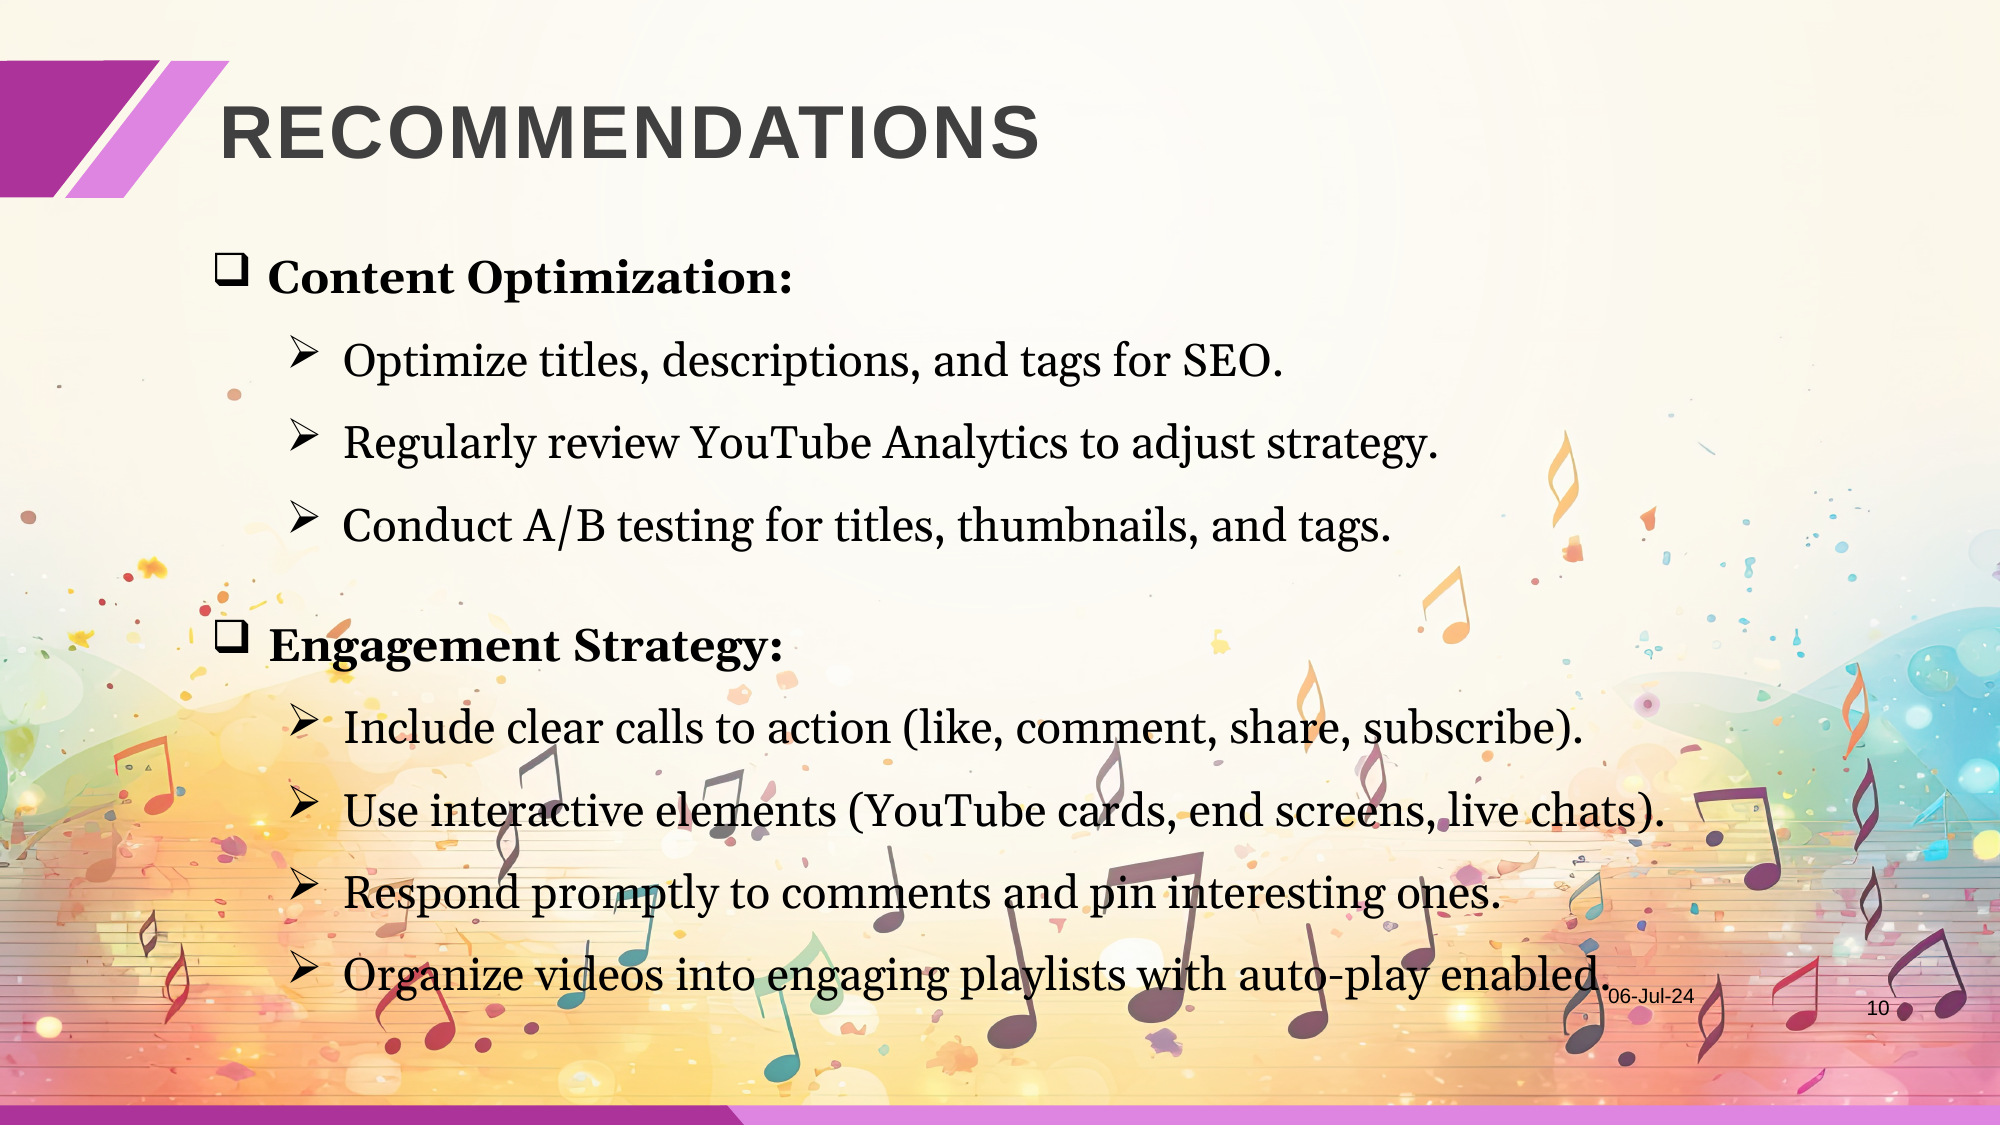

RECOMMENDATIONS
Content Optimization:
Optimize titles, descriptions, and tags for SEO.
Regularly review YouTube Analytics to adjust strategy.
Conduct A/B testing for titles, thumbnails, and tags.

Engagement Strategy:
Include clear calls to action (like, comment, share, subscribe).
Use interactive elements (YouTube cards, end screens, live chats).
Respond promptly to comments and pin interesting ones.
Organize videos into engaging playlists with auto-play enabled.
06-Jul-24
10